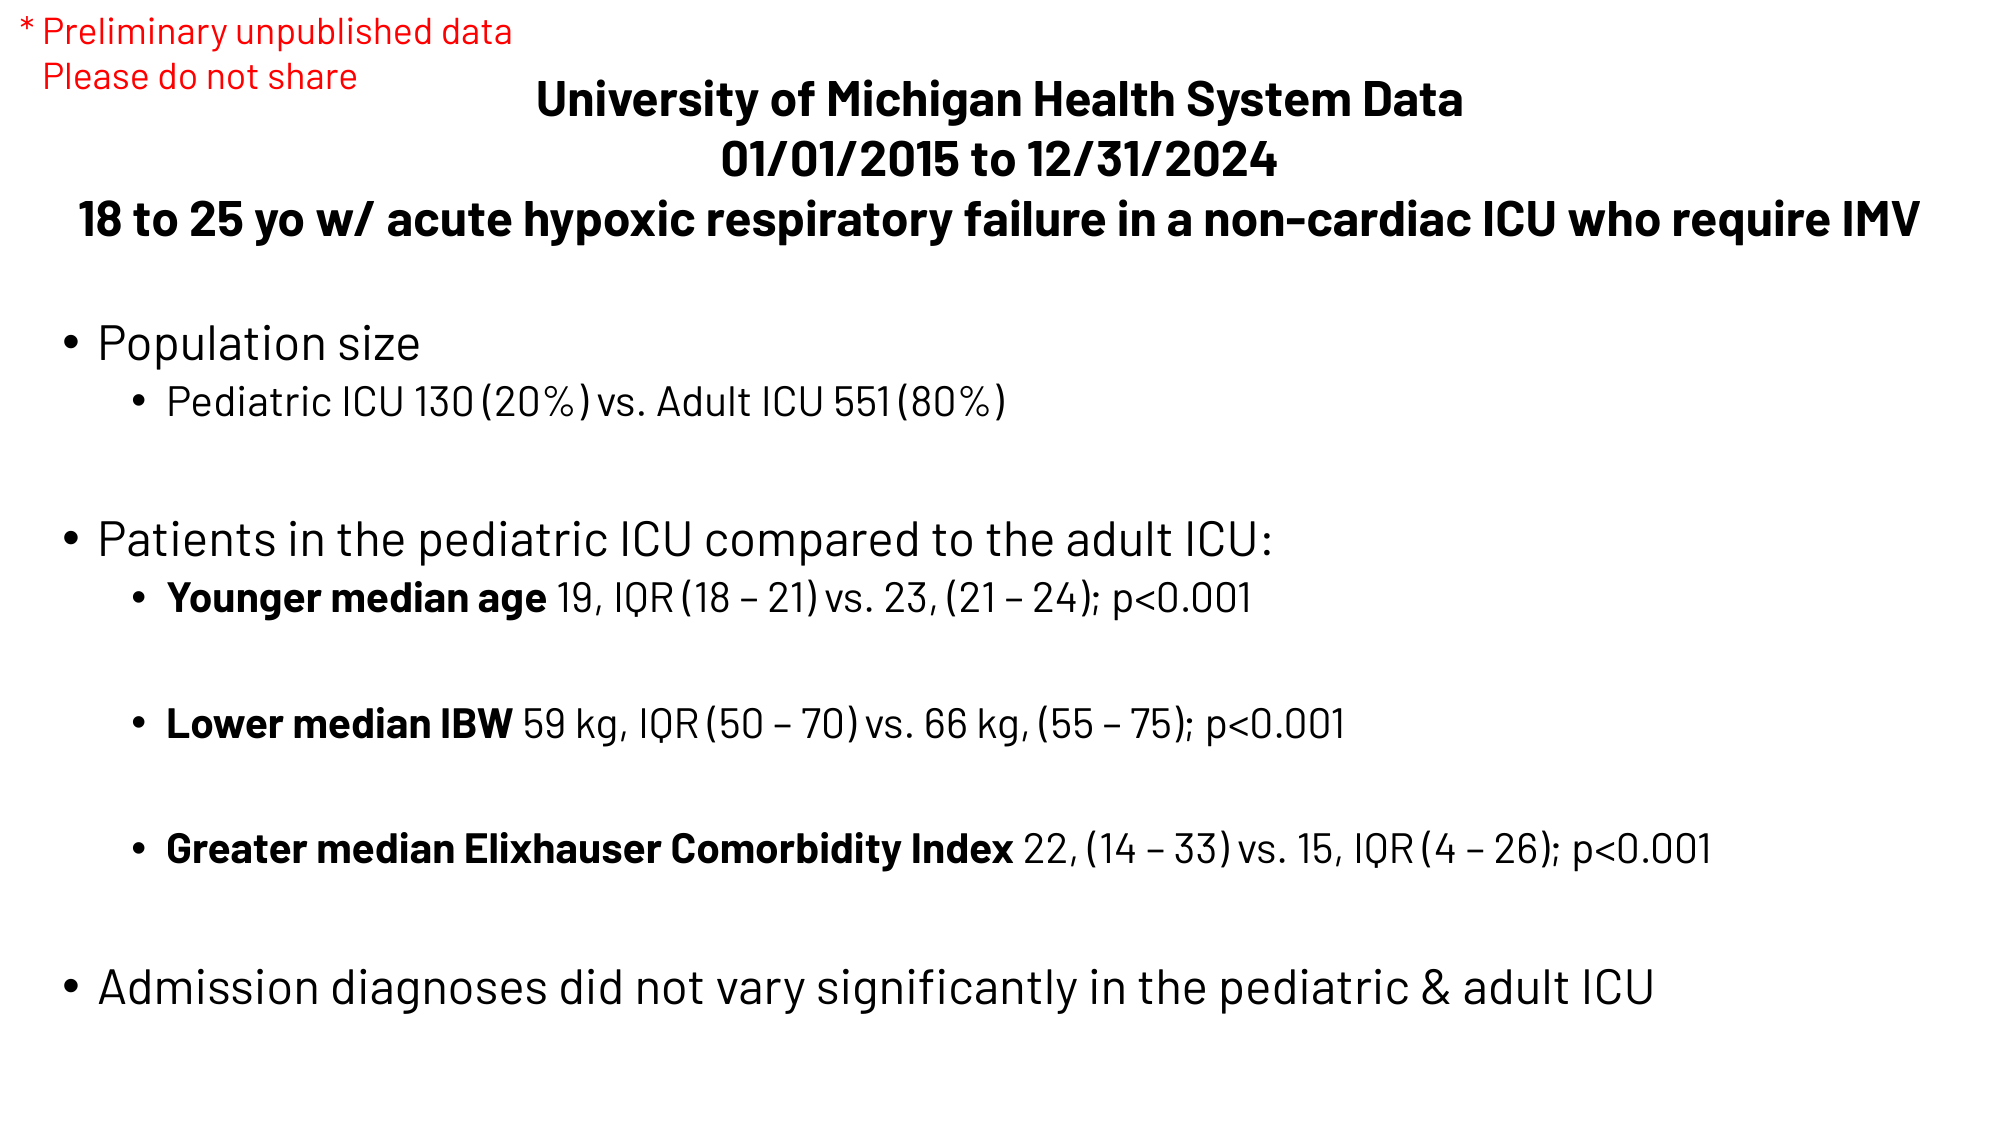

* Preliminary unpublished data
   Please do not share
University of Michigan Health System Data
01/01/2015 to 12/31/2024
18 to 25 yo w/ acute hypoxic respiratory failure in a non-cardiac ICU who require IMV
Population size
Pediatric ICU 130 (20%) vs. Adult ICU 551 (80%)

Patients in the pediatric ICU compared to the adult ICU:
Younger median age 19, IQR (18 – 21) vs. 23, (21 – 24); p<0.001

Lower median IBW 59 kg, IQR (50 – 70) vs. 66 kg, (55 – 75); p<0.001

Greater median Elixhauser Comorbidity Index 22, (14 – 33) vs. 15, IQR (4 – 26); p<0.001

Admission diagnoses did not vary significantly in the pediatric & adult ICU